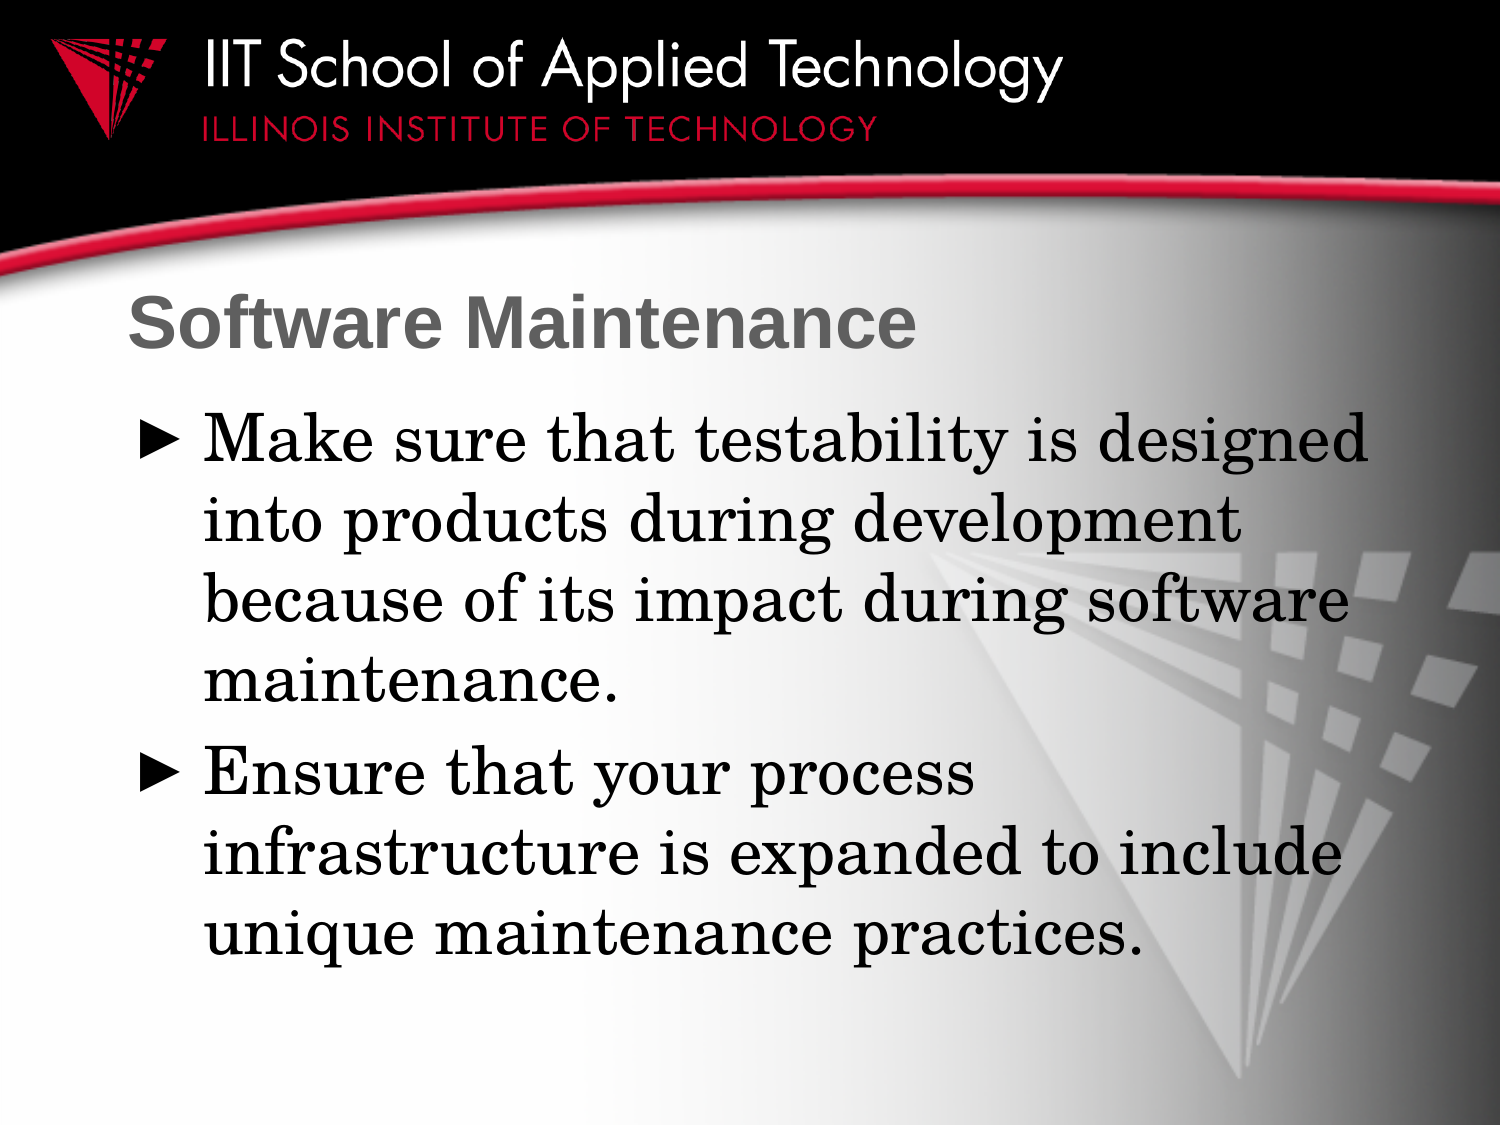

# Software Maintenance
Make sure that testability is designed into products during development because of its impact during software maintenance.
Ensure that your process infrastructure is expanded to include unique maintenance practices.